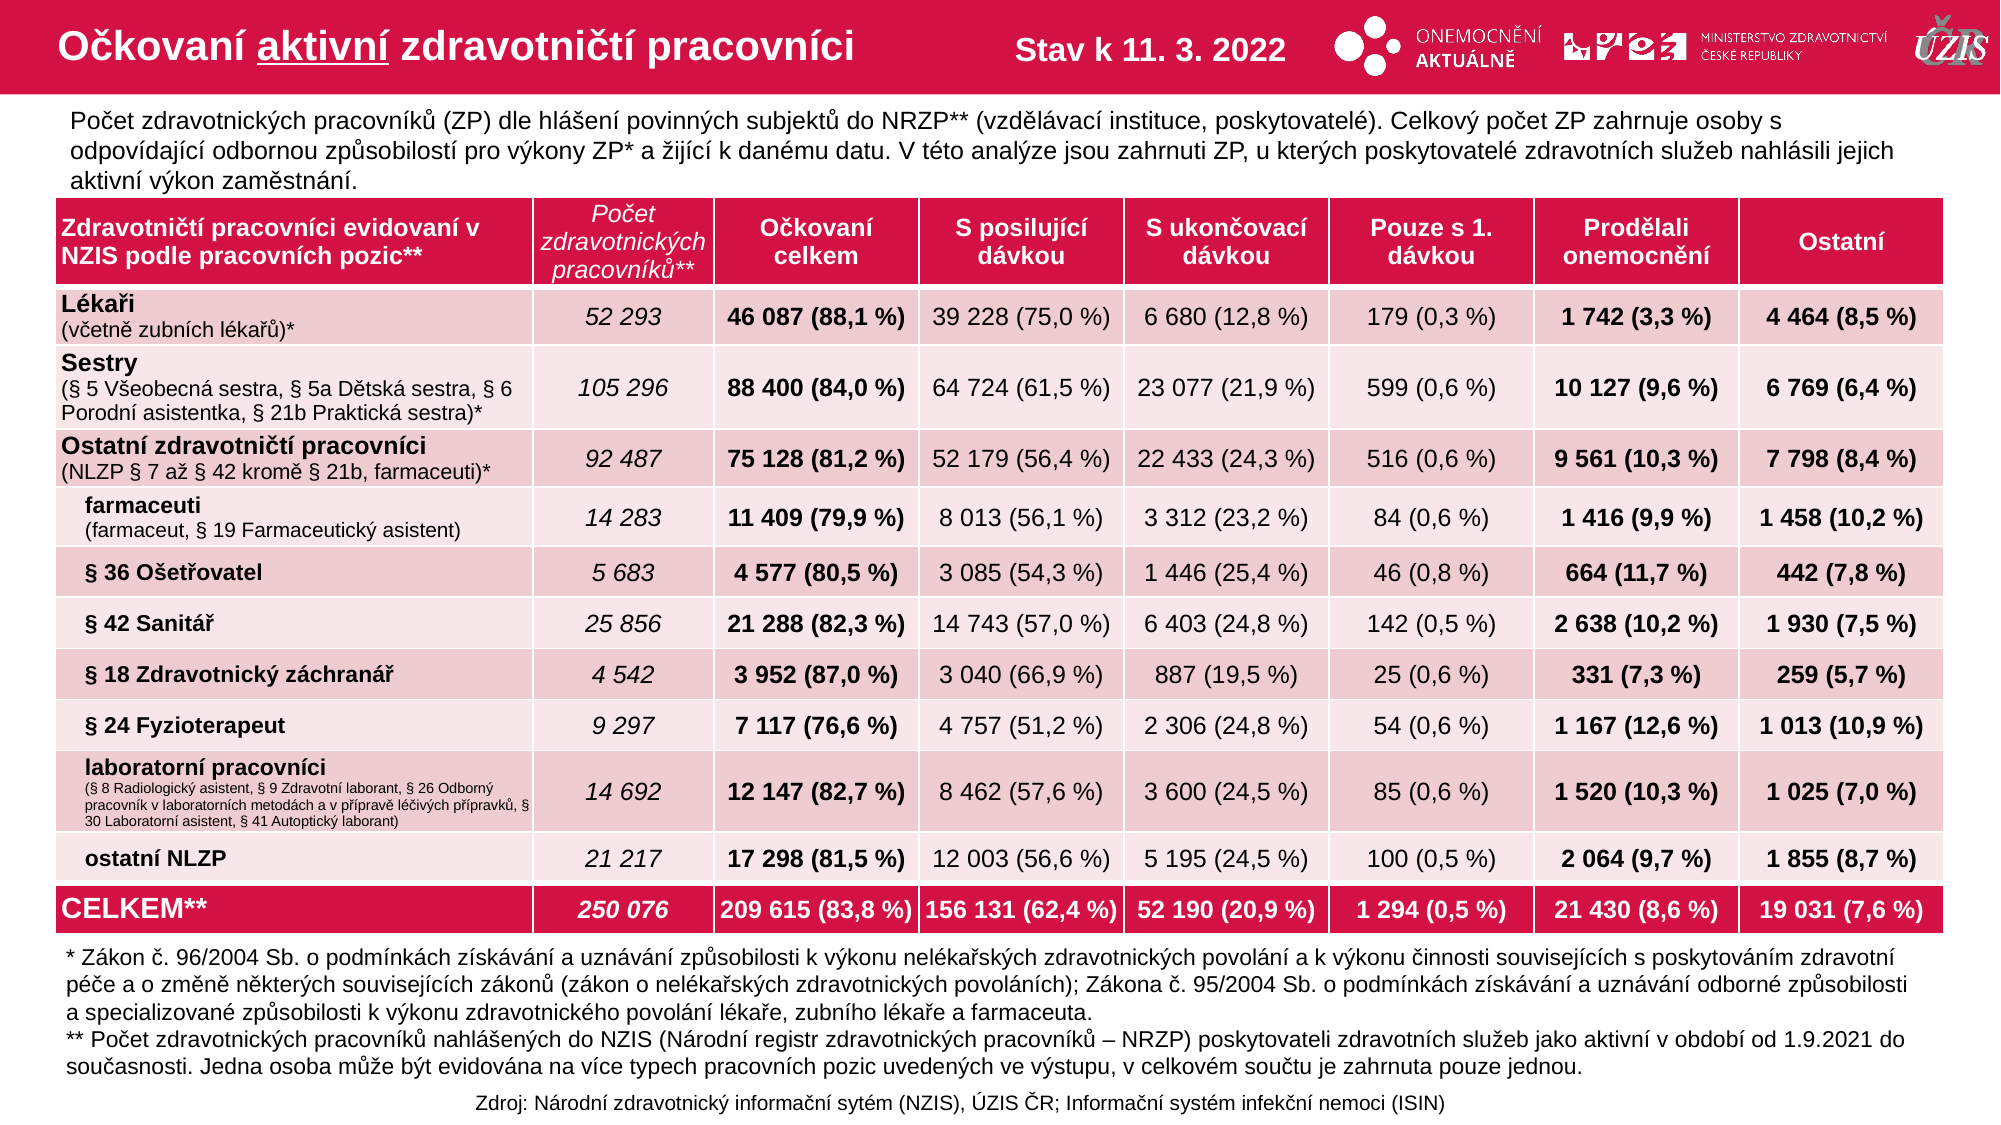

# Očkovaní aktivní zdravotničtí pracovníci
Stav k 11. 3. 2022
Počet zdravotnických pracovníků (ZP) dle hlášení povinných subjektů do NRZP** (vzdělávací instituce, poskytovatelé). Celkový počet ZP zahrnuje osoby s odpovídající odbornou způsobilostí pro výkony ZP* a žijící k danému datu. V této analýze jsou zahrnuti ZP, u kterých poskytovatelé zdravotních služeb nahlásili jejich aktivní výkon zaměstnání.
| Zdravotničtí pracovníci evidovaní v NZIS podle pracovních pozic\*\* | Počet zdravotnických pracovníků\*\* | Očkovaní celkem | S posilující dávkou | S ukončovací dávkou | Pouze s 1. dávkou | Prodělali onemocnění | Ostatní |
| --- | --- | --- | --- | --- | --- | --- | --- |
| Lékaři (včetně zubních lékařů)\* | 52 293 | 46 087 (88,1 %) | 39 228 (75,0 %) | 6 680 (12,8 %) | 179 (0,3 %) | 1 742 (3,3 %) | 4 464 (8,5 %) |
| Sestry (§ 5 Všeobecná sestra, § 5a Dětská sestra, § 6 Porodní asistentka, § 21b Praktická sestra)\* | 105 296 | 88 400 (84,0 %) | 64 724 (61,5 %) | 23 077 (21,9 %) | 599 (0,6 %) | 10 127 (9,6 %) | 6 769 (6,4 %) |
| Ostatní zdravotničtí pracovníci (NLZP § 7 až § 42 kromě § 21b, farmaceuti)\* | 92 487 | 75 128 (81,2 %) | 52 179 (56,4 %) | 22 433 (24,3 %) | 516 (0,6 %) | 9 561 (10,3 %) | 7 798 (8,4 %) |
| farmaceuti (farmaceut, § 19 Farmaceutický asistent) | 14 283 | 11 409 (79,9 %) | 8 013 (56,1 %) | 3 312 (23,2 %) | 84 (0,6 %) | 1 416 (9,9 %) | 1 458 (10,2 %) |
| § 36 Ošetřovatel | 5 683 | 4 577 (80,5 %) | 3 085 (54,3 %) | 1 446 (25,4 %) | 46 (0,8 %) | 664 (11,7 %) | 442 (7,8 %) |
| § 42 Sanitář | 25 856 | 21 288 (82,3 %) | 14 743 (57,0 %) | 6 403 (24,8 %) | 142 (0,5 %) | 2 638 (10,2 %) | 1 930 (7,5 %) |
| § 18 Zdravotnický záchranář | 4 542 | 3 952 (87,0 %) | 3 040 (66,9 %) | 887 (19,5 %) | 25 (0,6 %) | 331 (7,3 %) | 259 (5,7 %) |
| § 24 Fyzioterapeut | 9 297 | 7 117 (76,6 %) | 4 757 (51,2 %) | 2 306 (24,8 %) | 54 (0,6 %) | 1 167 (12,6 %) | 1 013 (10,9 %) |
| laboratorní pracovníci (§ 8 Radiologický asistent, § 9 Zdravotní laborant, § 26 Odborný pracovník v laboratorních metodách a v přípravě léčivých přípravků, § 30 Laboratorní asistent, § 41 Autoptický laborant) | 14 692 | 12 147 (82,7 %) | 8 462 (57,6 %) | 3 600 (24,5 %) | 85 (0,6 %) | 1 520 (10,3 %) | 1 025 (7,0 %) |
| ostatní NLZP | 21 217 | 17 298 (81,5 %) | 12 003 (56,6 %) | 5 195 (24,5 %) | 100 (0,5 %) | 2 064 (9,7 %) | 1 855 (8,7 %) |
| CELKEM\*\* | 250 076 | 209 615 (83,8 %) | 156 131 (62,4 %) | 52 190 (20,9 %) | 1 294 (0,5 %) | 21 430 (8,6 %) | 19 031 (7,6 %) |
* Zákon č. 96/2004 Sb. o podmínkách získávání a uznávání způsobilosti k výkonu nelékařských zdravotnických povolání a k výkonu činnosti souvisejících s poskytováním zdravotní péče a o změně některých souvisejících zákonů (zákon o nelékařských zdravotnických povoláních); Zákona č. 95/2004 Sb. o podmínkách získávání a uznávání odborné způsobilosti a specializované způsobilosti k výkonu zdravotnického povolání lékaře, zubního lékaře a farmaceuta.
** Počet zdravotnických pracovníků nahlášených do NZIS (Národní registr zdravotnických pracovníků – NRZP) poskytovateli zdravotních služeb jako aktivní v období od 1.9.2021 do současnosti. Jedna osoba může být evidována na více typech pracovních pozic uvedených ve výstupu, v celkovém součtu je zahrnuta pouze jednou.
Zdroj: Národní zdravotnický informační sytém (NZIS), ÚZIS ČR; Informační systém infekční nemoci (ISIN)